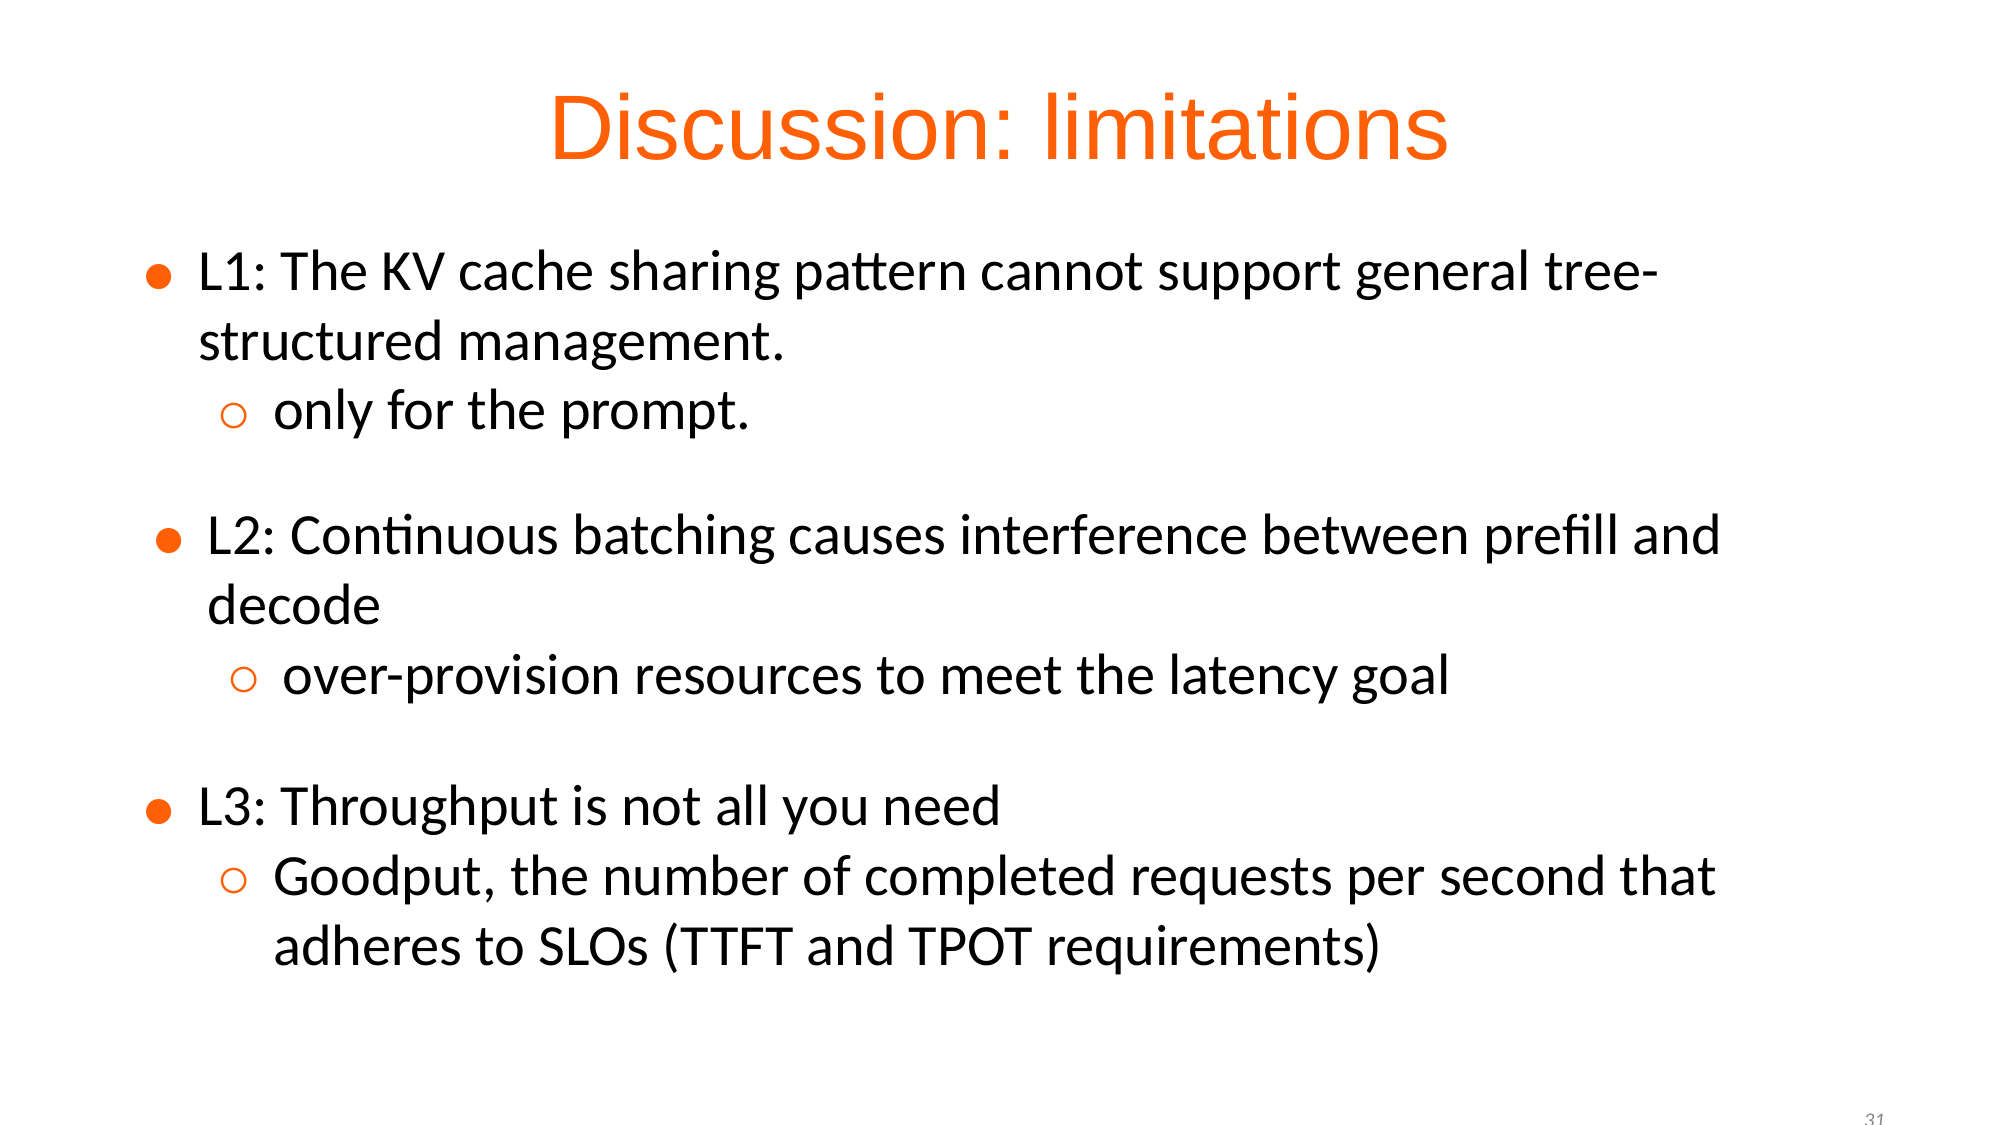

# Discussion: limitations
L1: The KV cache sharing pattern cannot support general tree-structured management.
only for the prompt.

L2: Continuous batching causes interference between prefill and decode
over-provision resources to meet the latency goal
L3: Throughput is not all you need
Goodput, the number of completed requests per second that adheres to SLOs (TTFT and TPOT requirements)
31